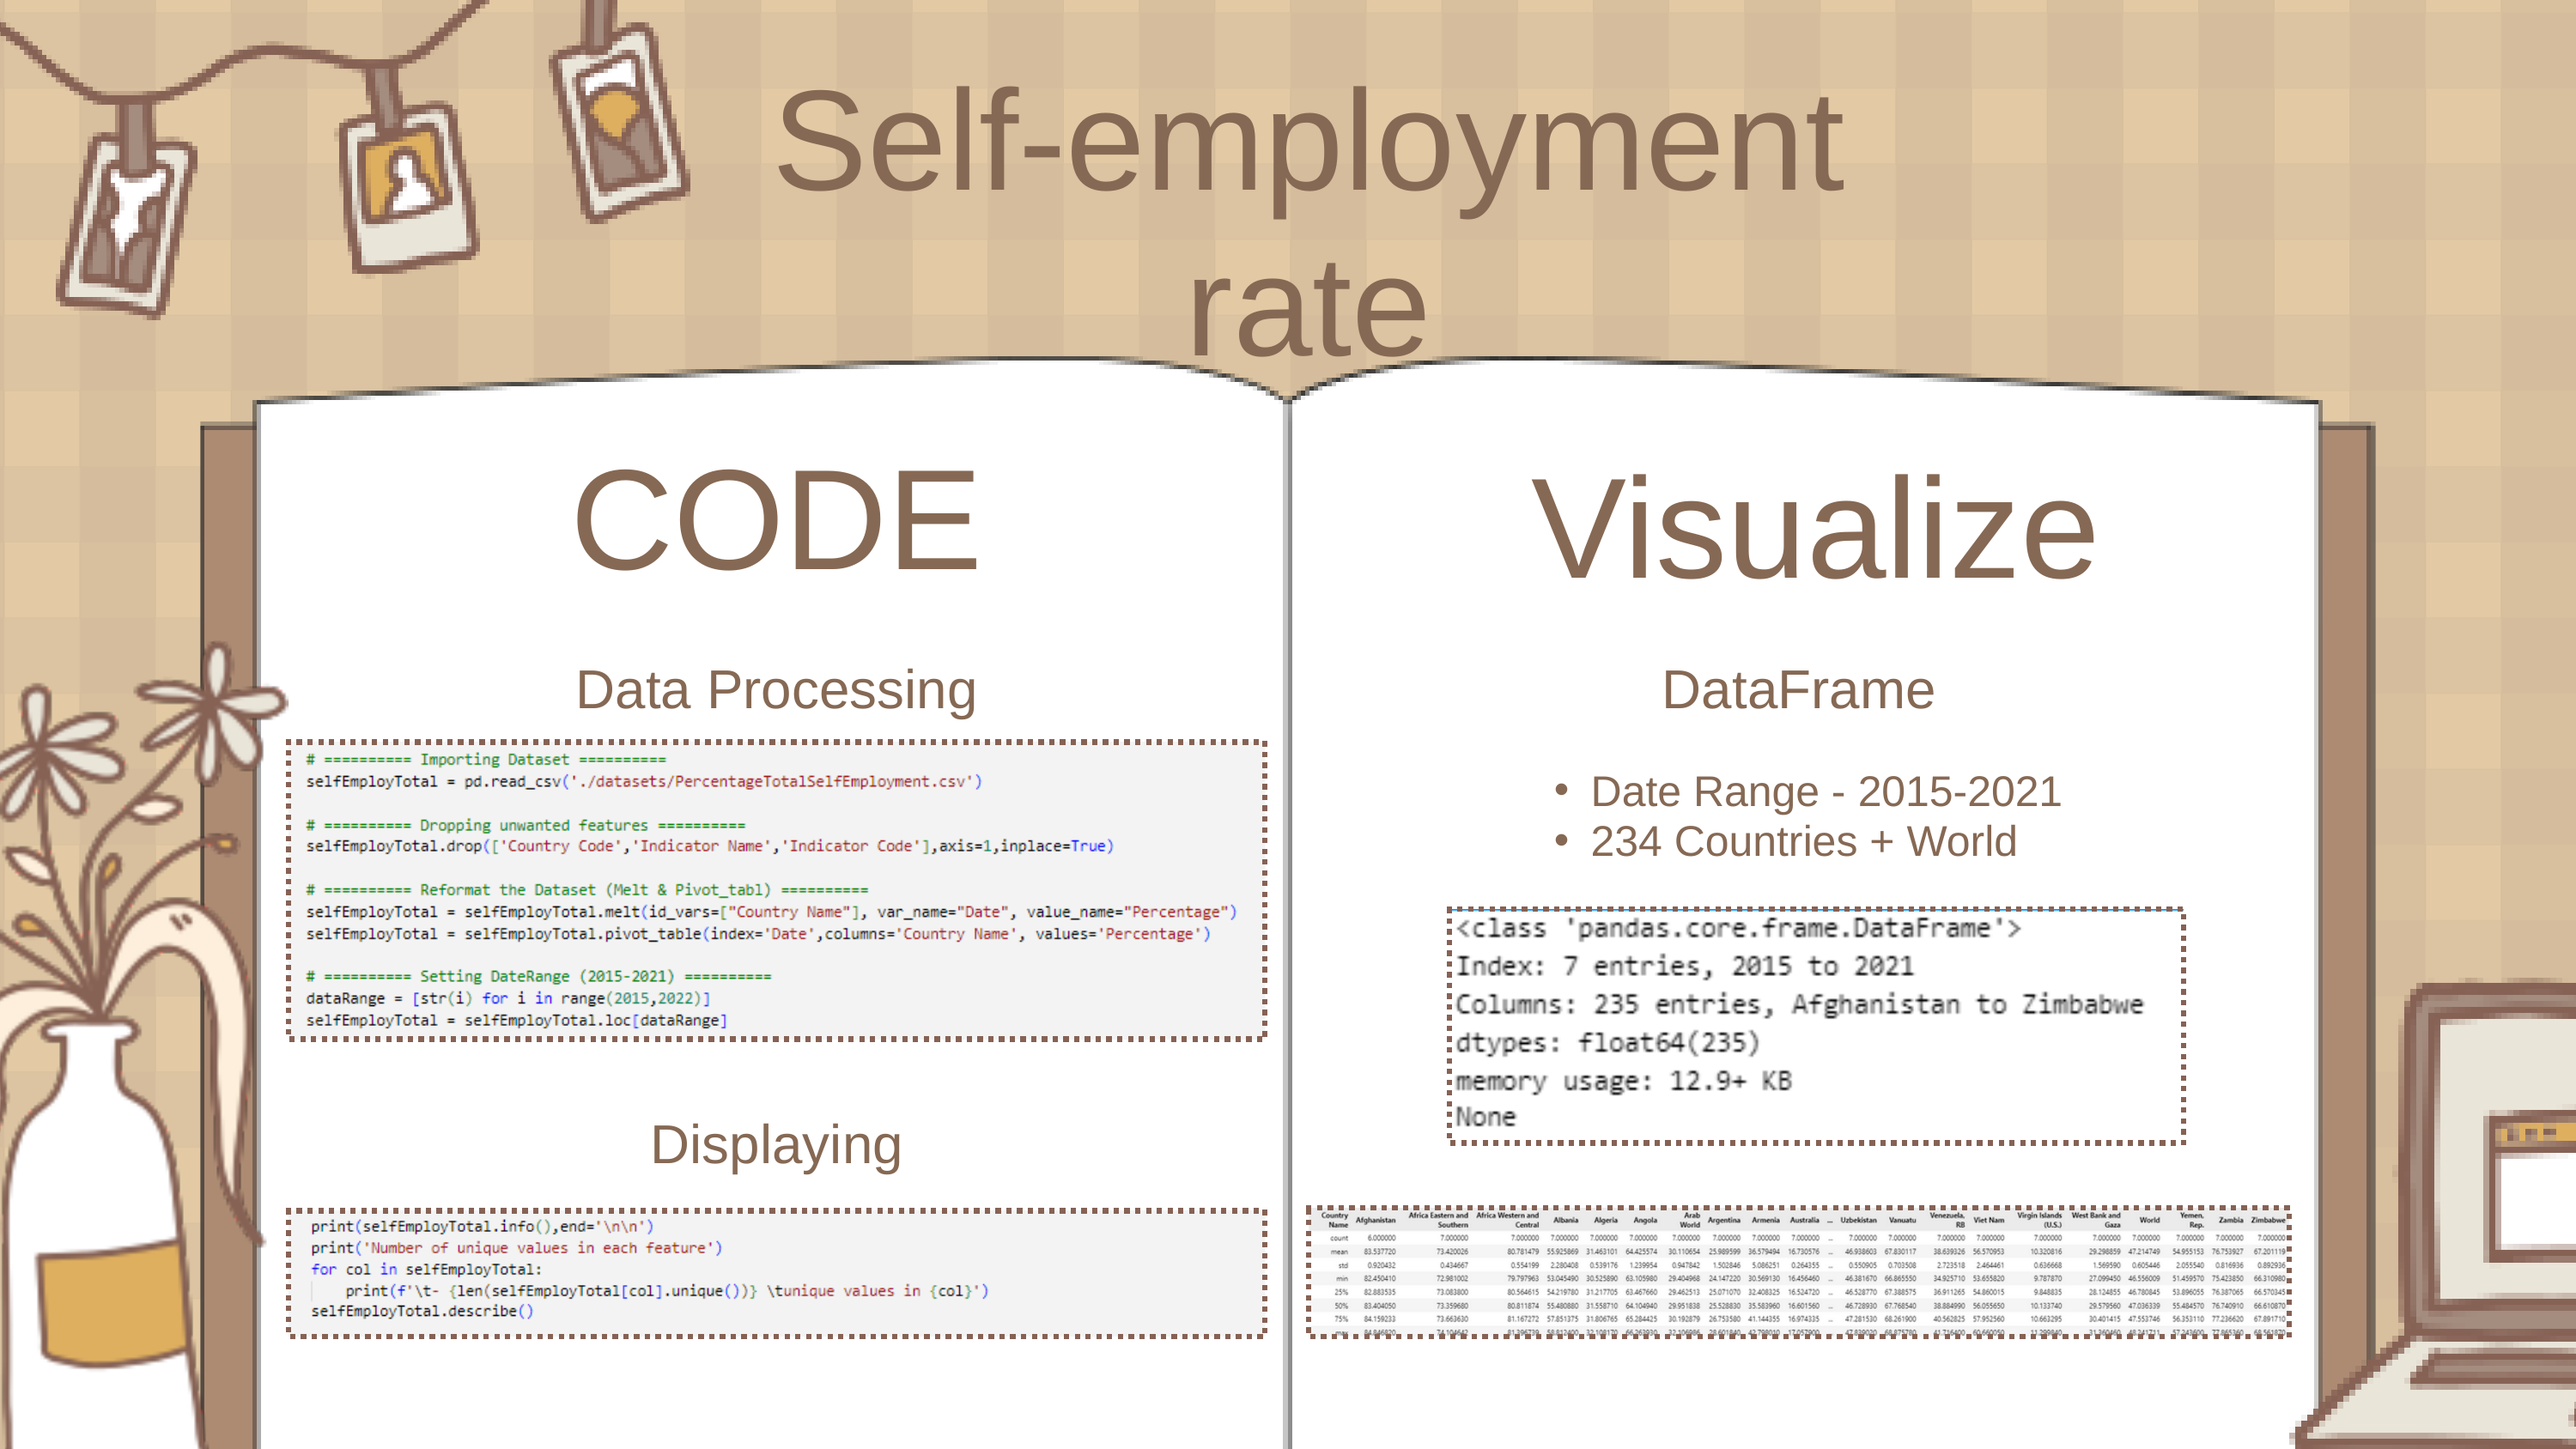

Self-employment rate

CODE
Visualize

Data Processing
DataFrame

Date Range - 2015-2021
234 Countries + World

Displaying